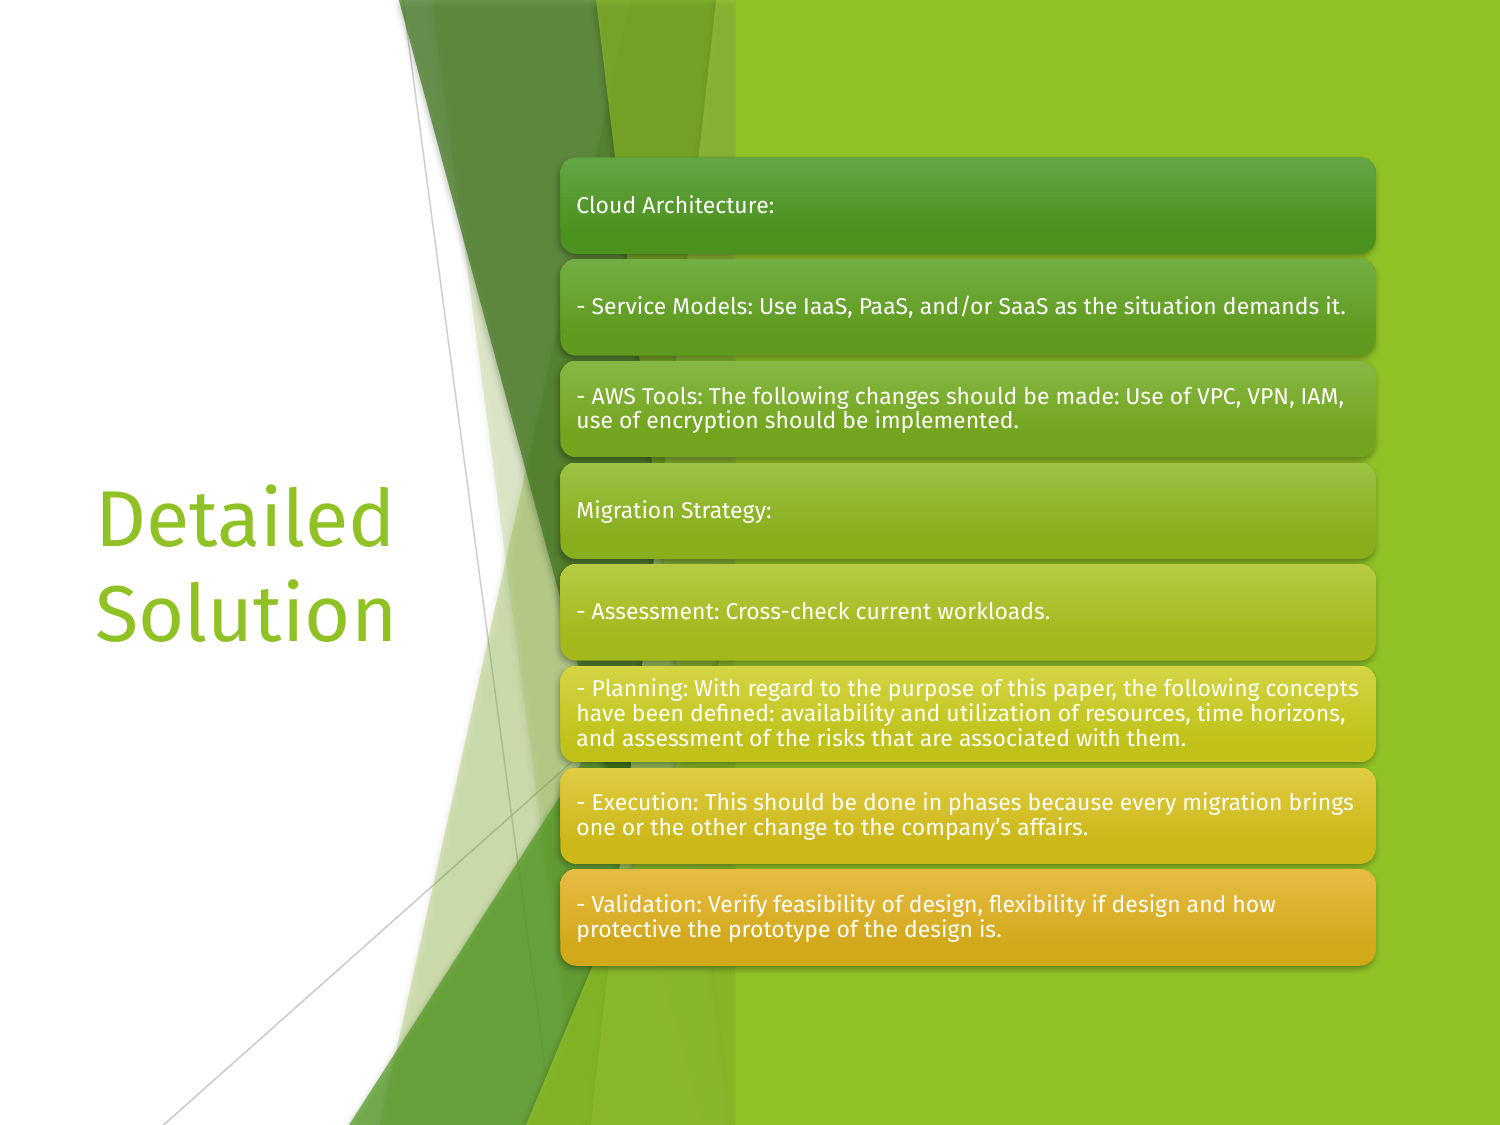

Cloud Architecture:
- Service Models: Use IaaS, PaaS, and/or SaaS as the situation demands it.
- AWS Tools: The following changes should be made: Use of VPC, VPN, IAM, use of encryption should be implemented.
Migration Strategy:
- Assessment: Cross-check current workloads.
- Planning: With regard to the purpose of this paper, the following concepts have been defined: availability and utilization of resources, time horizons, and assessment of the risks that are associated with them.
- Execution: This should be done in phases because every migration brings one or the other change to the company’s affairs.
- Validation: Verify feasibility of design, flexibility if design and how protective the prototype of the design is.
# Detailed Solution